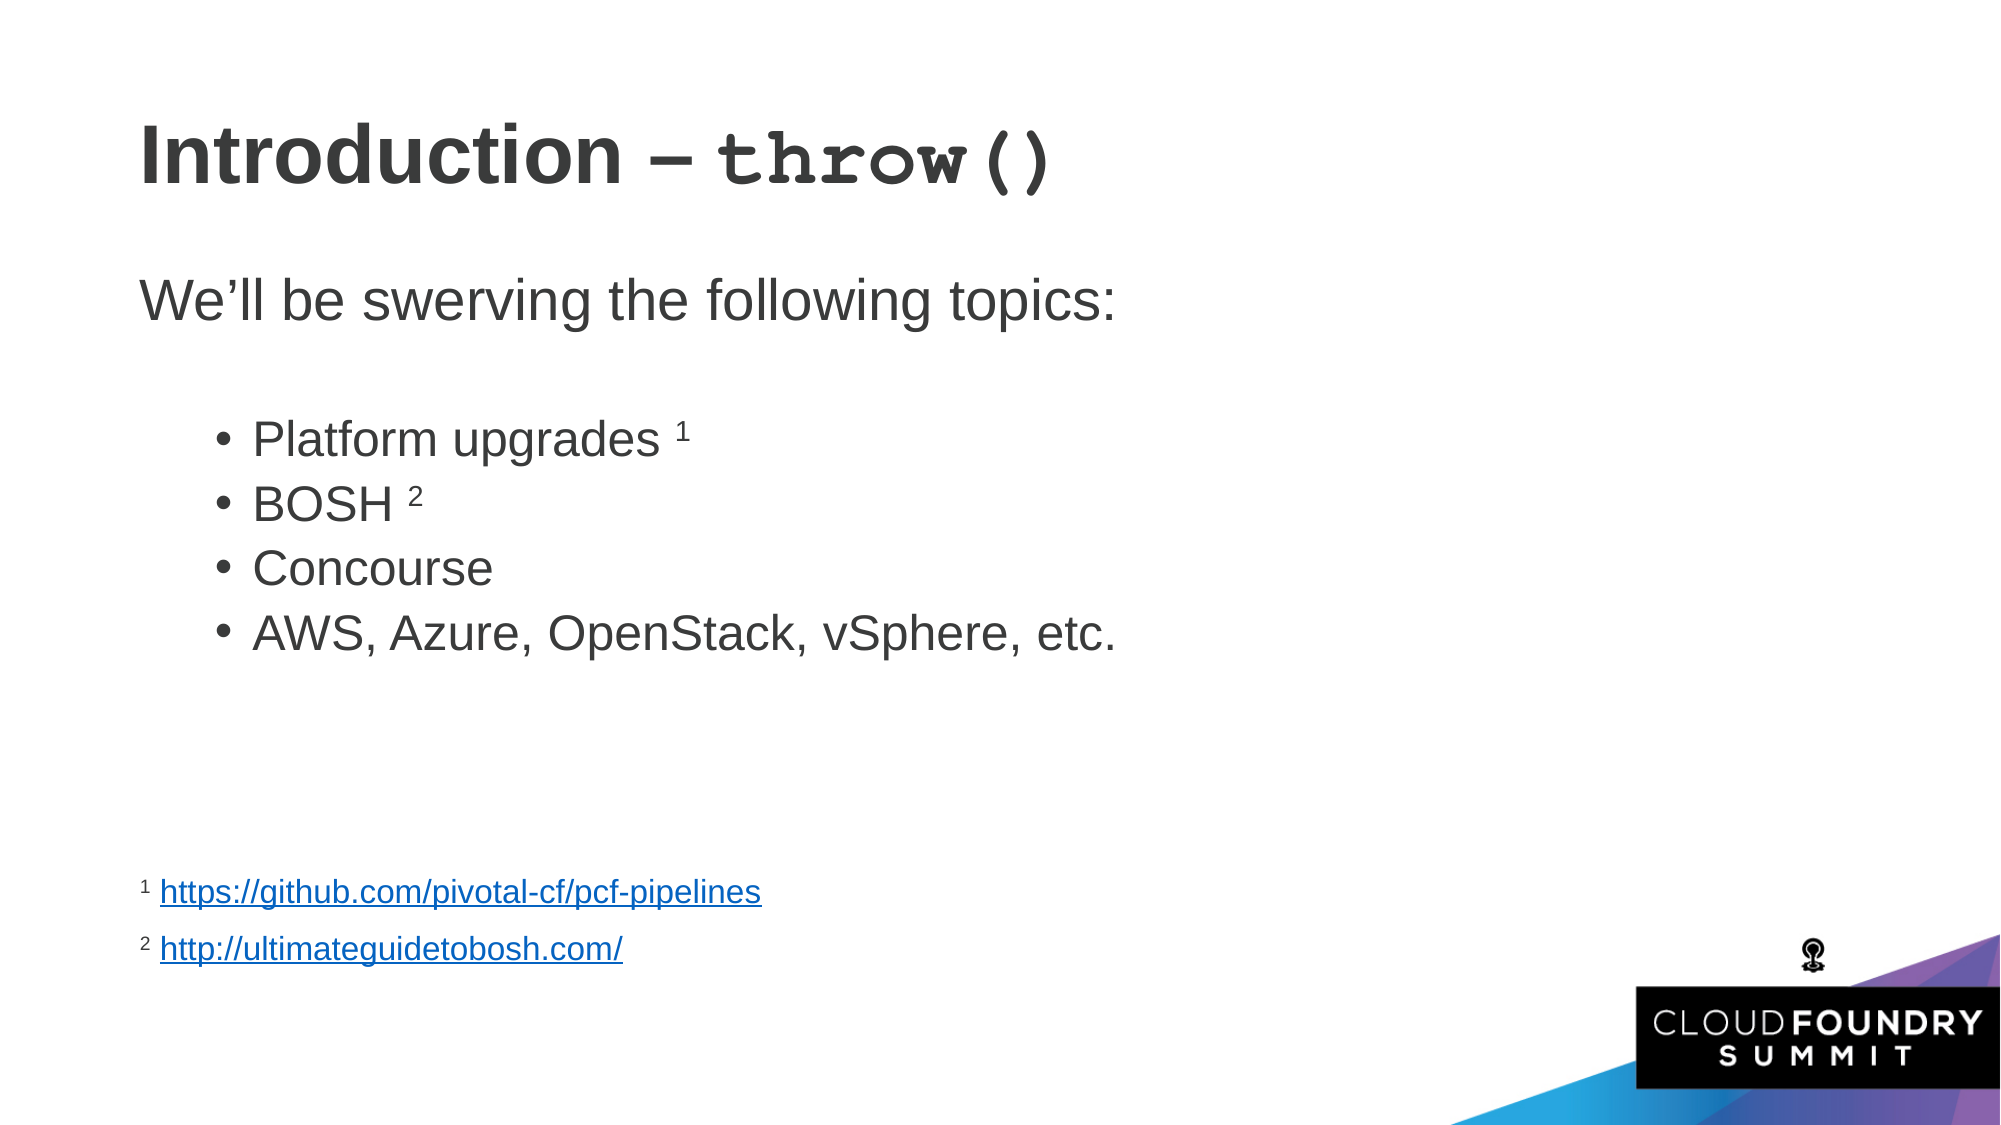

Introduction – throw()
We’ll be swerving the following topics:
Platform upgrades 1
BOSH 2
Concourse
AWS, Azure, OpenStack, vSphere, etc.

1 https://github.com/pivotal-cf/pcf-pipelines
2 http://ultimateguidetobosh.com/